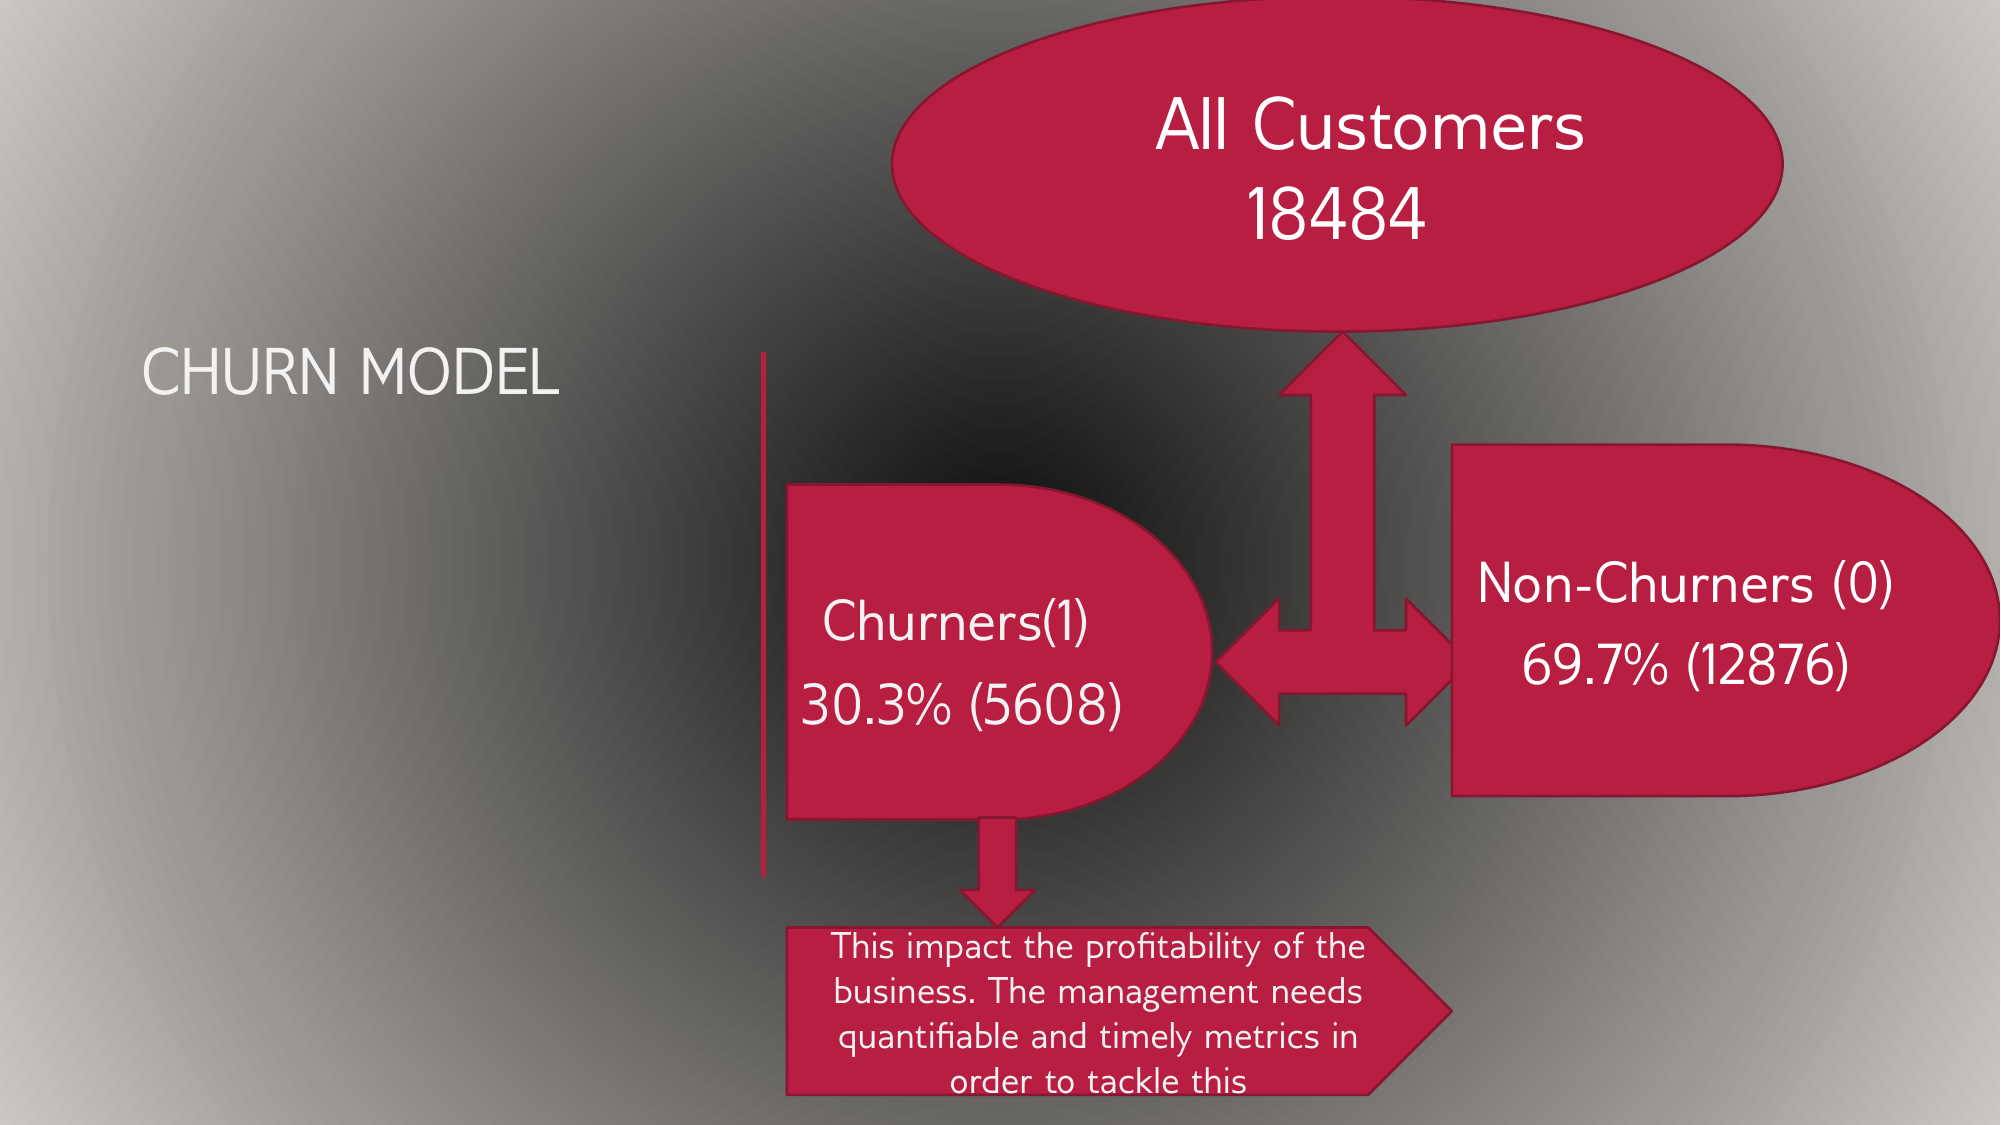

All Customers 18484
# Churn model

Non-Churners (0)
69.7% (12876)
Churners(1) 30.3% (5608)

This impact the profitability of the business. The management needs quantifiable and timely metrics in order to tackle this